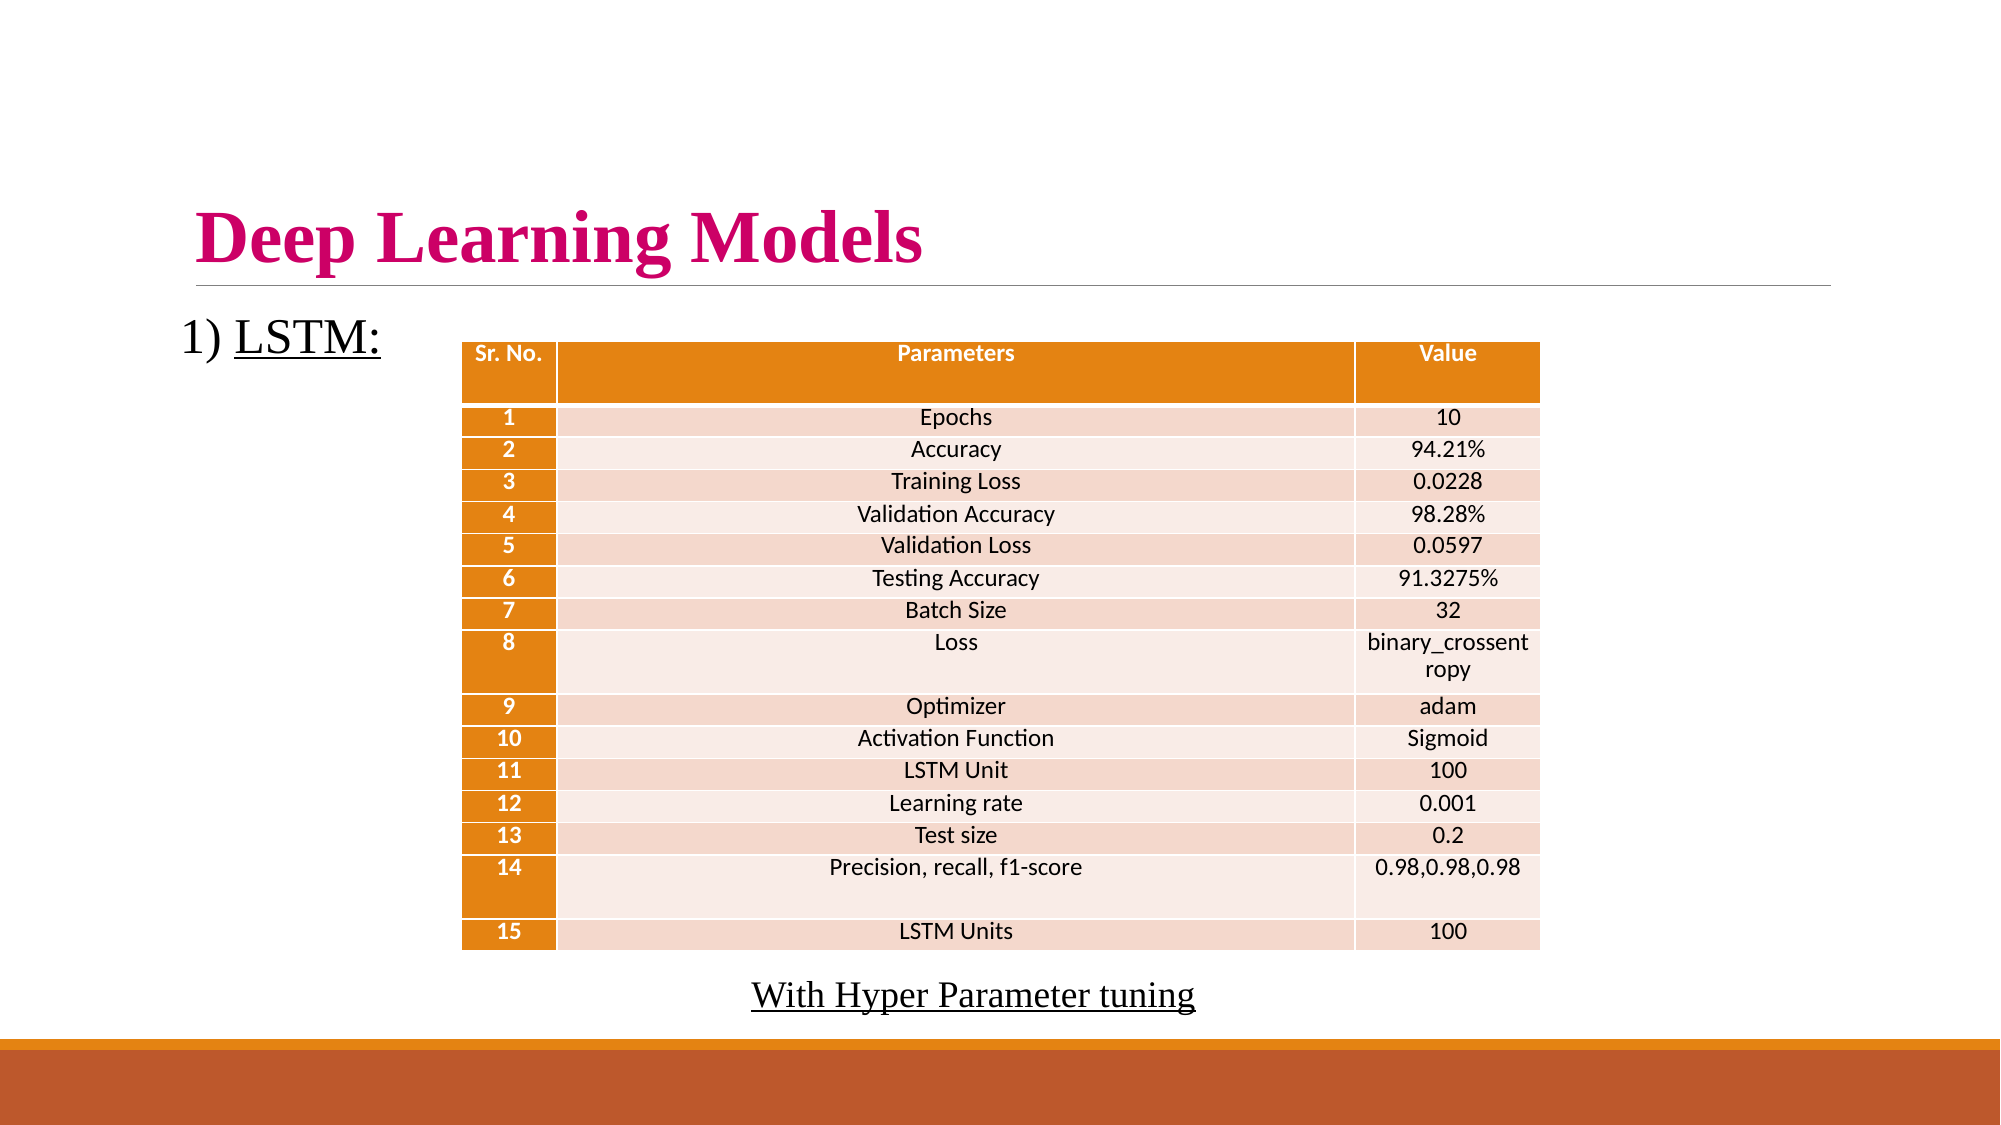

# Deep Learning Models
1) LSTM:

| Sr. No. | Parameters | Value |
| --- | --- | --- |
| 1 | Epochs | 10 |
| 2 | Accuracy | 94.21% |
| 3 | Training Loss | 0.0228 |
| 4 | Validation Accuracy | 98.28% |
| 5 | Validation Loss | 0.0597 |
| 6 | Testing Accuracy | 91.3275% |
| 7 | Batch Size | 32 |
| 8 | Loss | binary\_crossentropy |
| 9 | Optimizer | adam |
| 10 | Activation Function | Sigmoid |
| 11 | LSTM Unit | 100 |
| 12 | Learning rate | 0.001 |
| 13 | Test size | 0.2 |
| 14 | Precision, recall, f1-score | 0.98,0.98,0.98 |
| 15 | LSTM Units | 100 |
With Hyper Parameter tuning